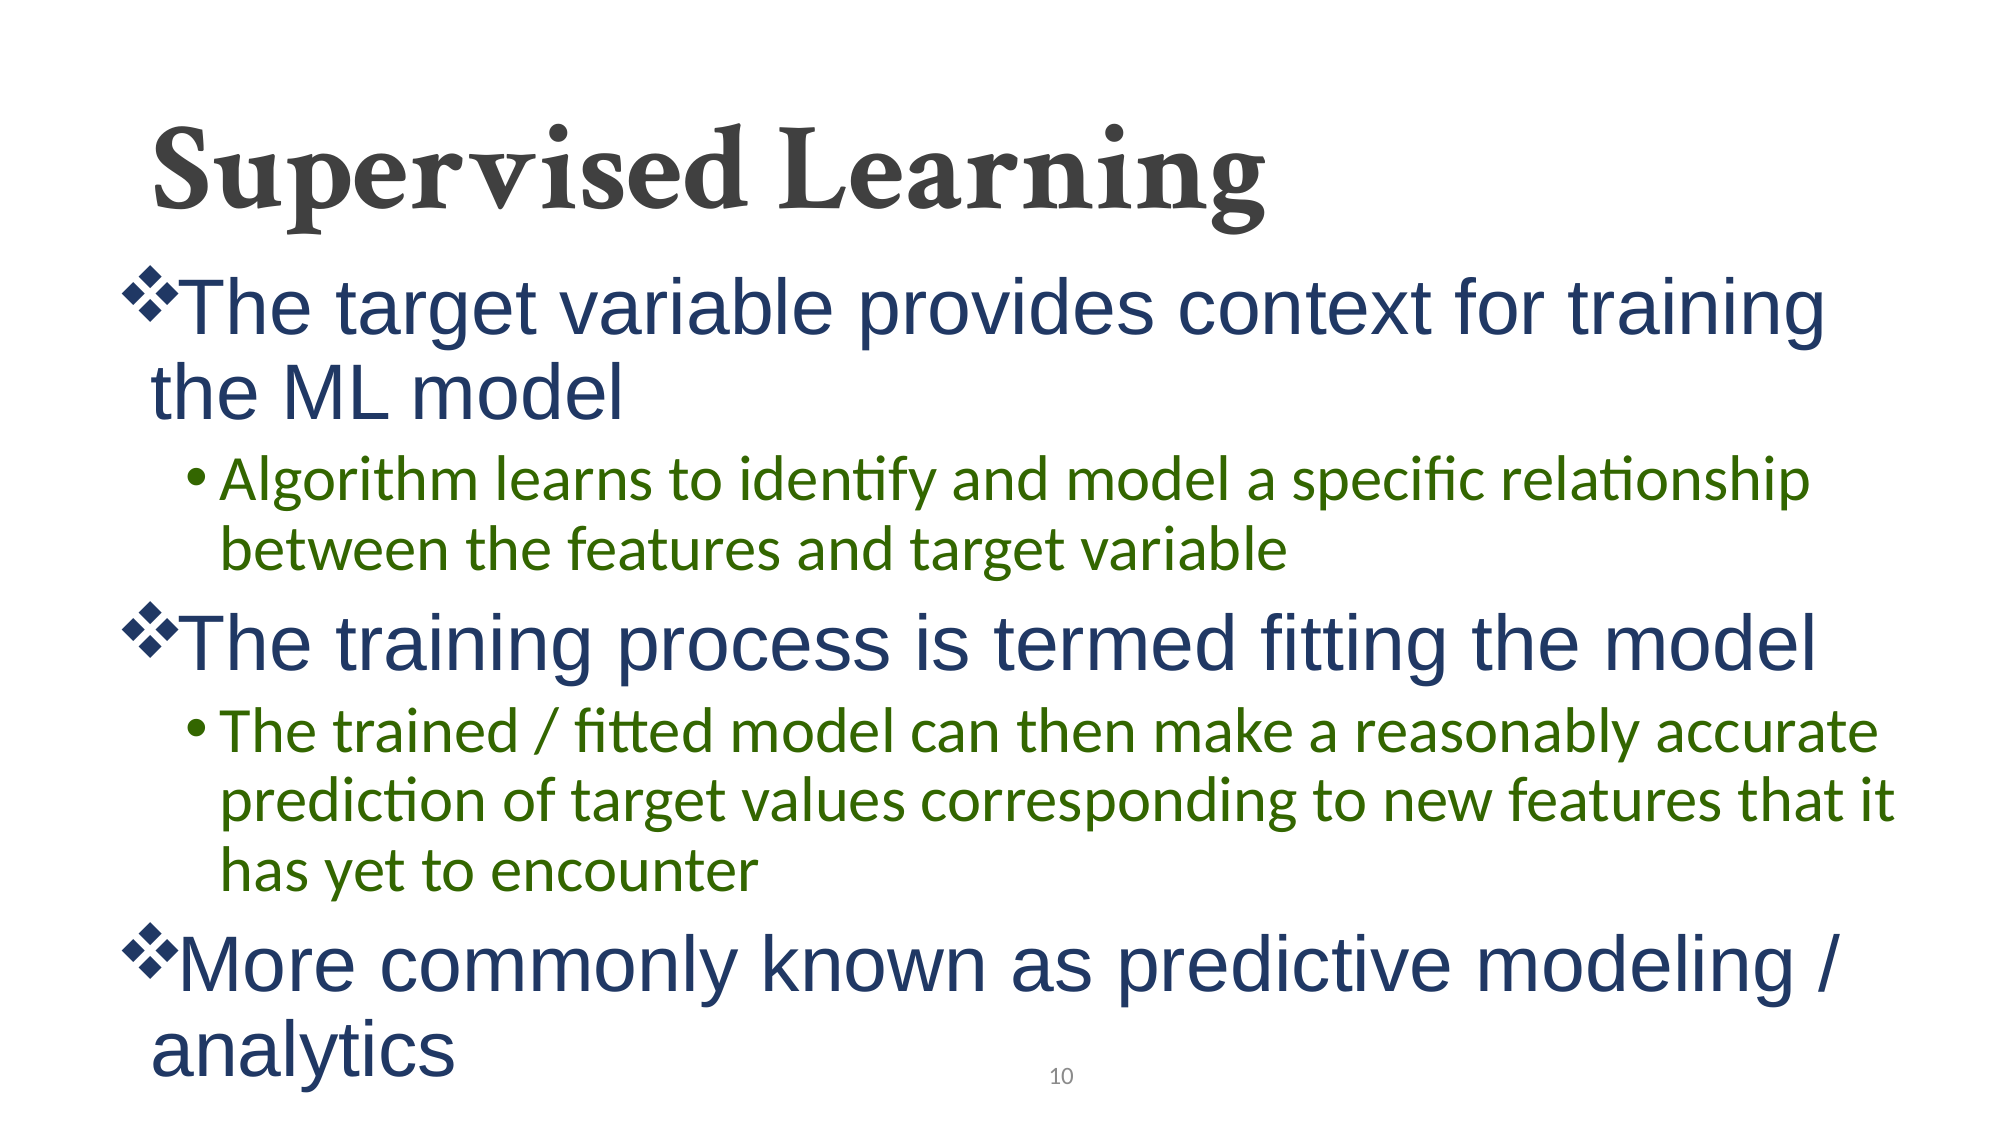

# Supervised Learning
The target variable provides context for training the ML model
Algorithm learns to identify and model a specific relationship between the features and target variable
The training process is termed fitting the model
The trained / fitted model can then make a reasonably accurate prediction of target values corresponding to new features that it has yet to encounter
More commonly known as predictive modeling / analytics

10